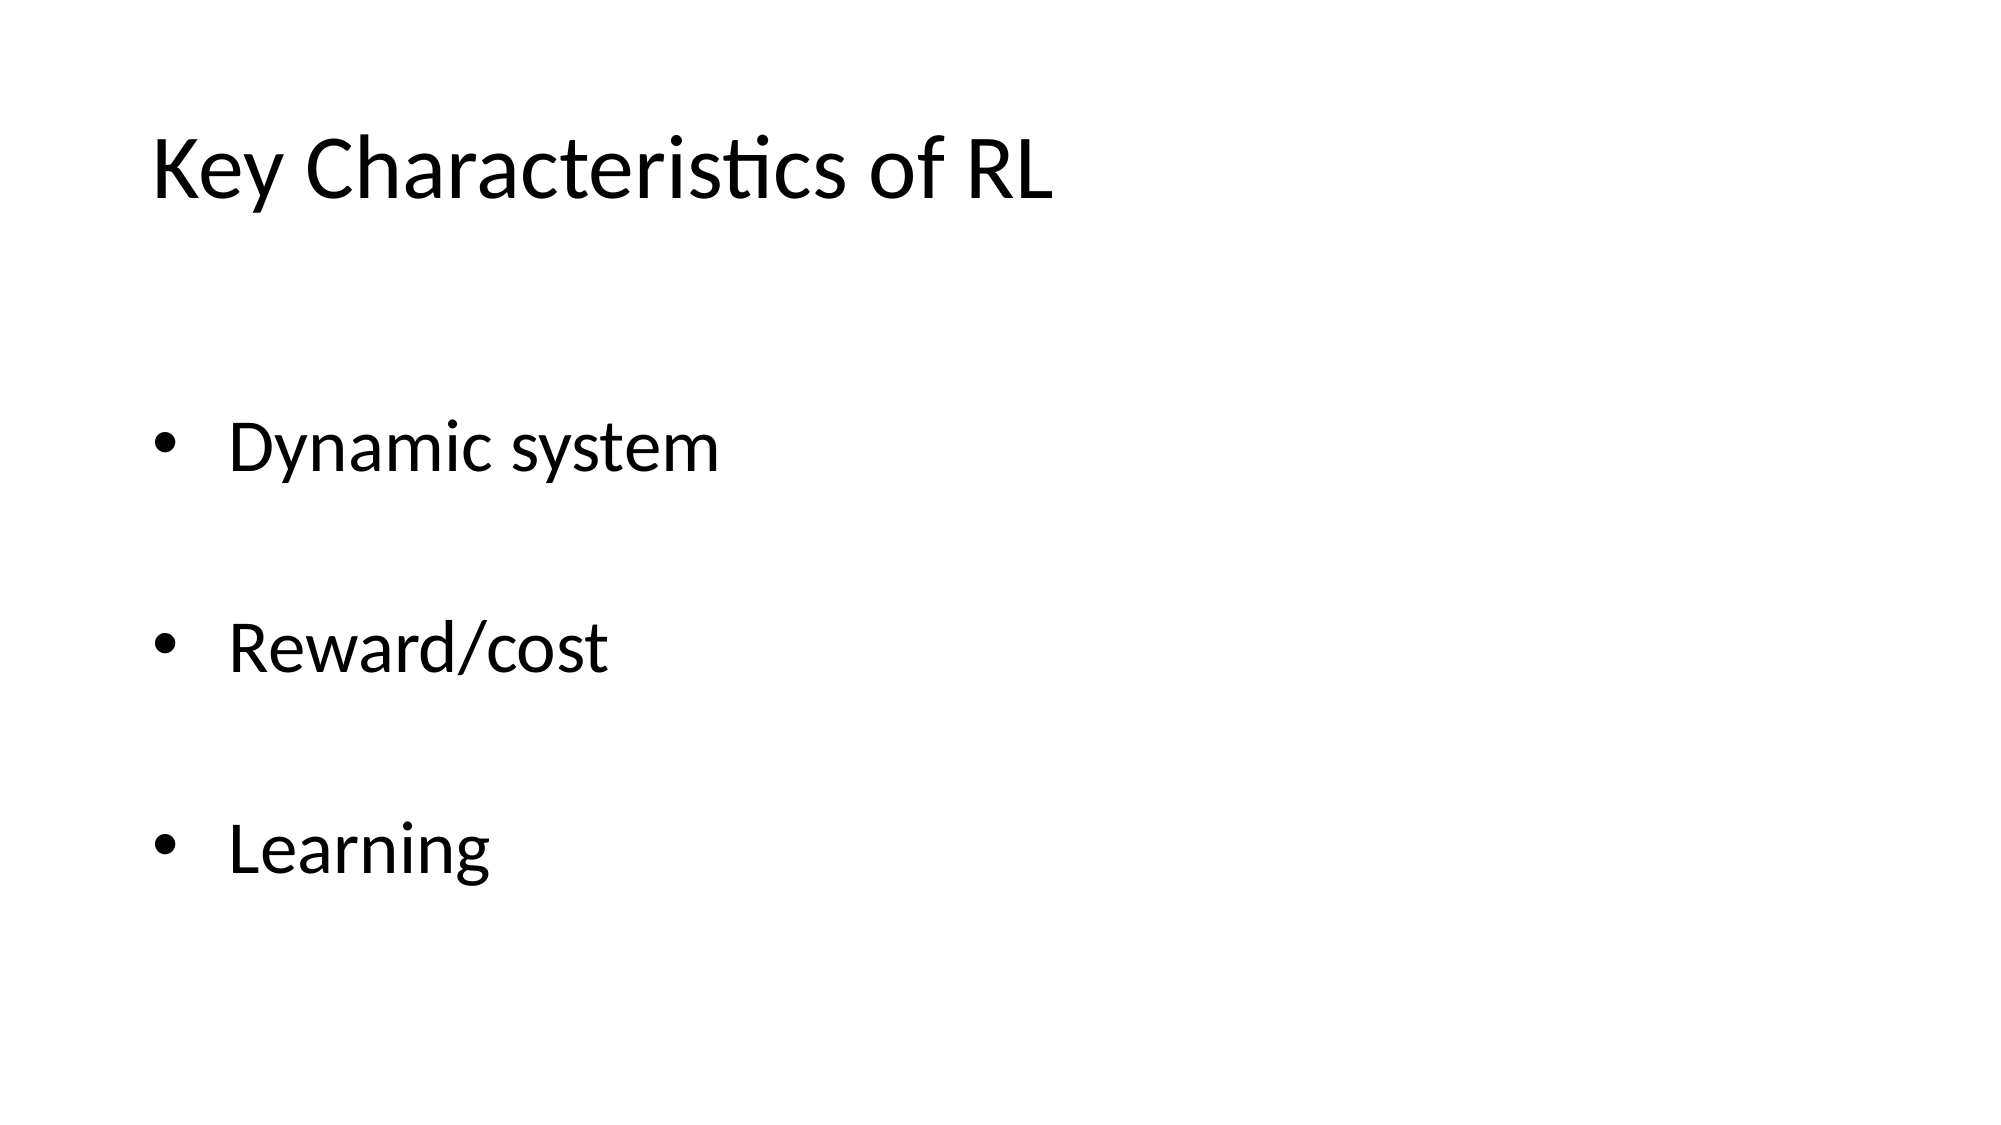

# Key Characteristics of RL
Dynamic system
Reward/cost
Learning